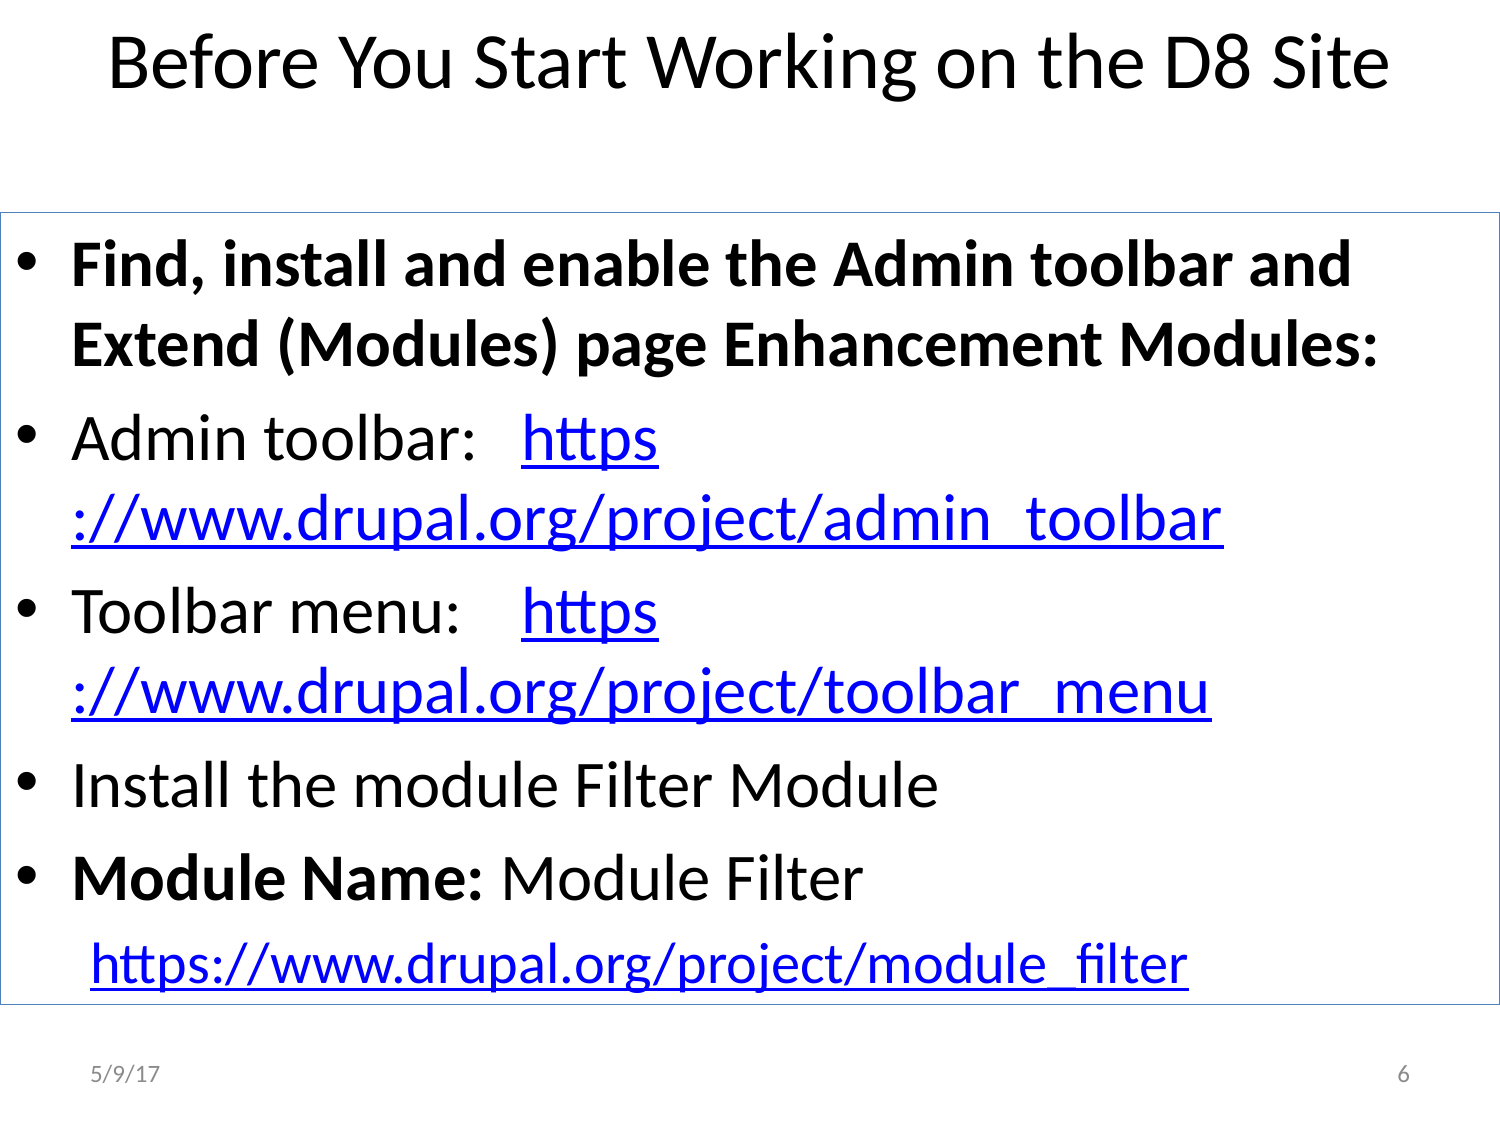

# Before You Start Working on the D8 Site
Find, install and enable the Admin toolbar and Extend (Modules) page Enhancement Modules:
Admin toolbar:  	https://www.drupal.org/project/admin_toolbar
Toolbar menu: 	https://www.drupal.org/project/toolbar_menu
Install the module Filter Module
Module Name: Module Filter
https://www.drupal.org/project/module_filter
5/9/17
6